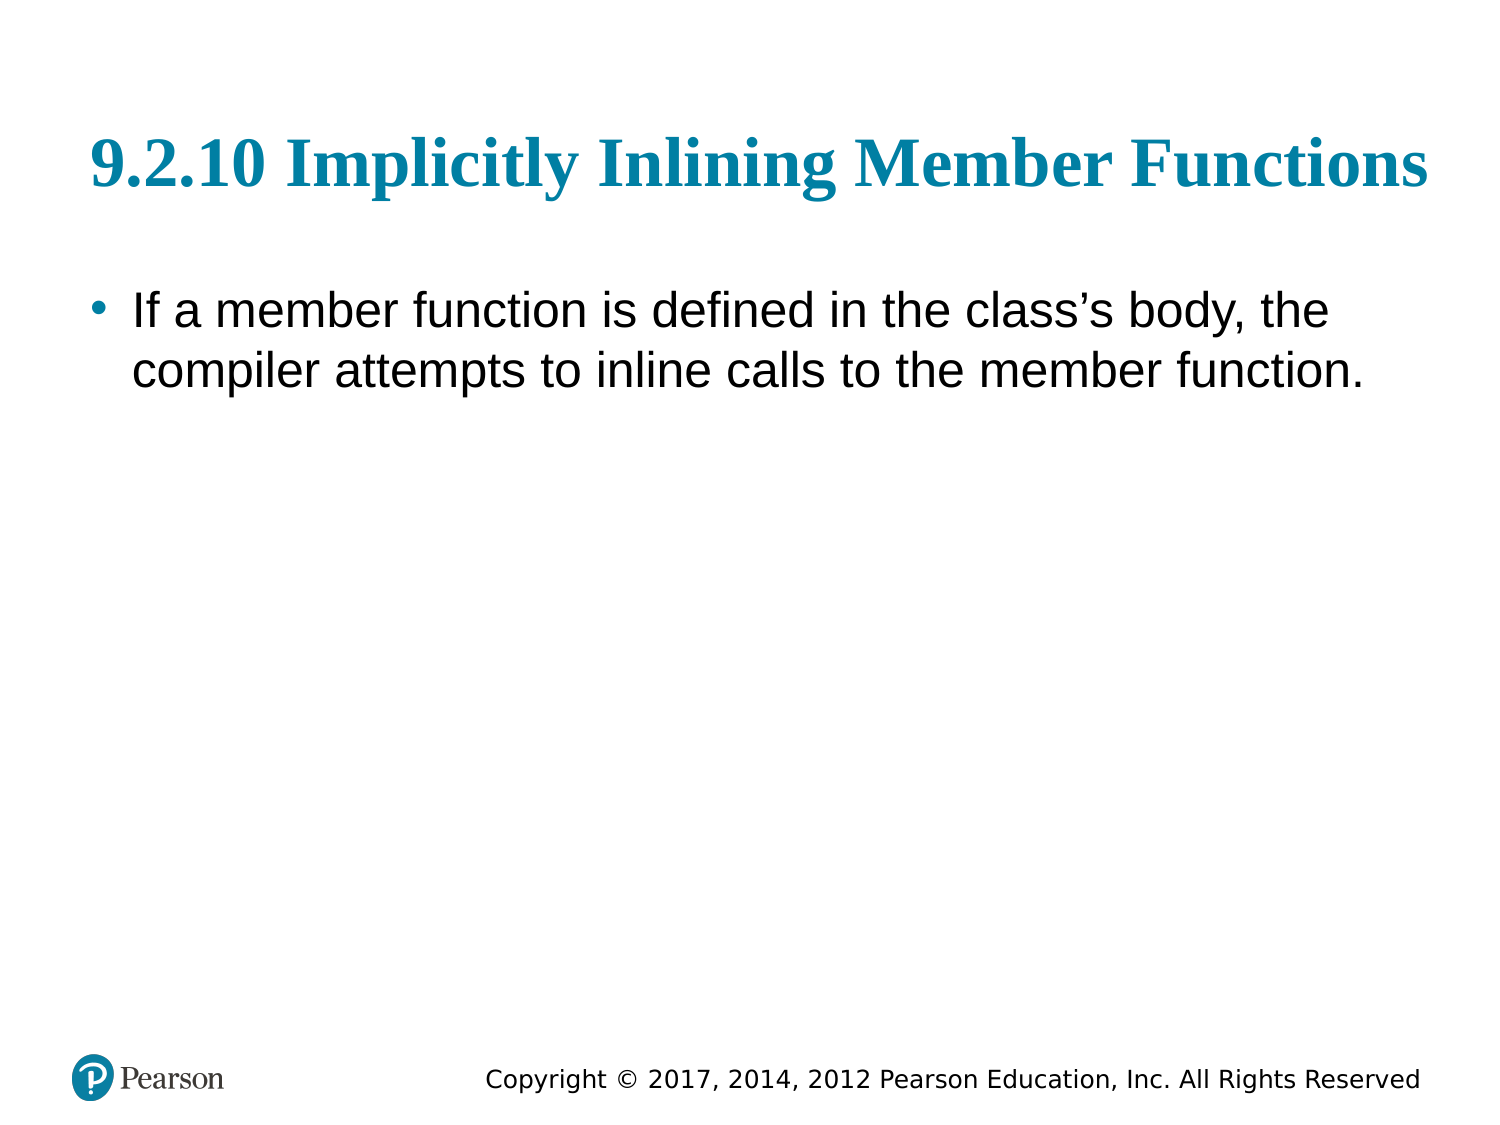

# 9.2.10 Implicitly Inlining Member Functions
If a member function is defined in the class’s body, the compiler attempts to inline calls to the member function.